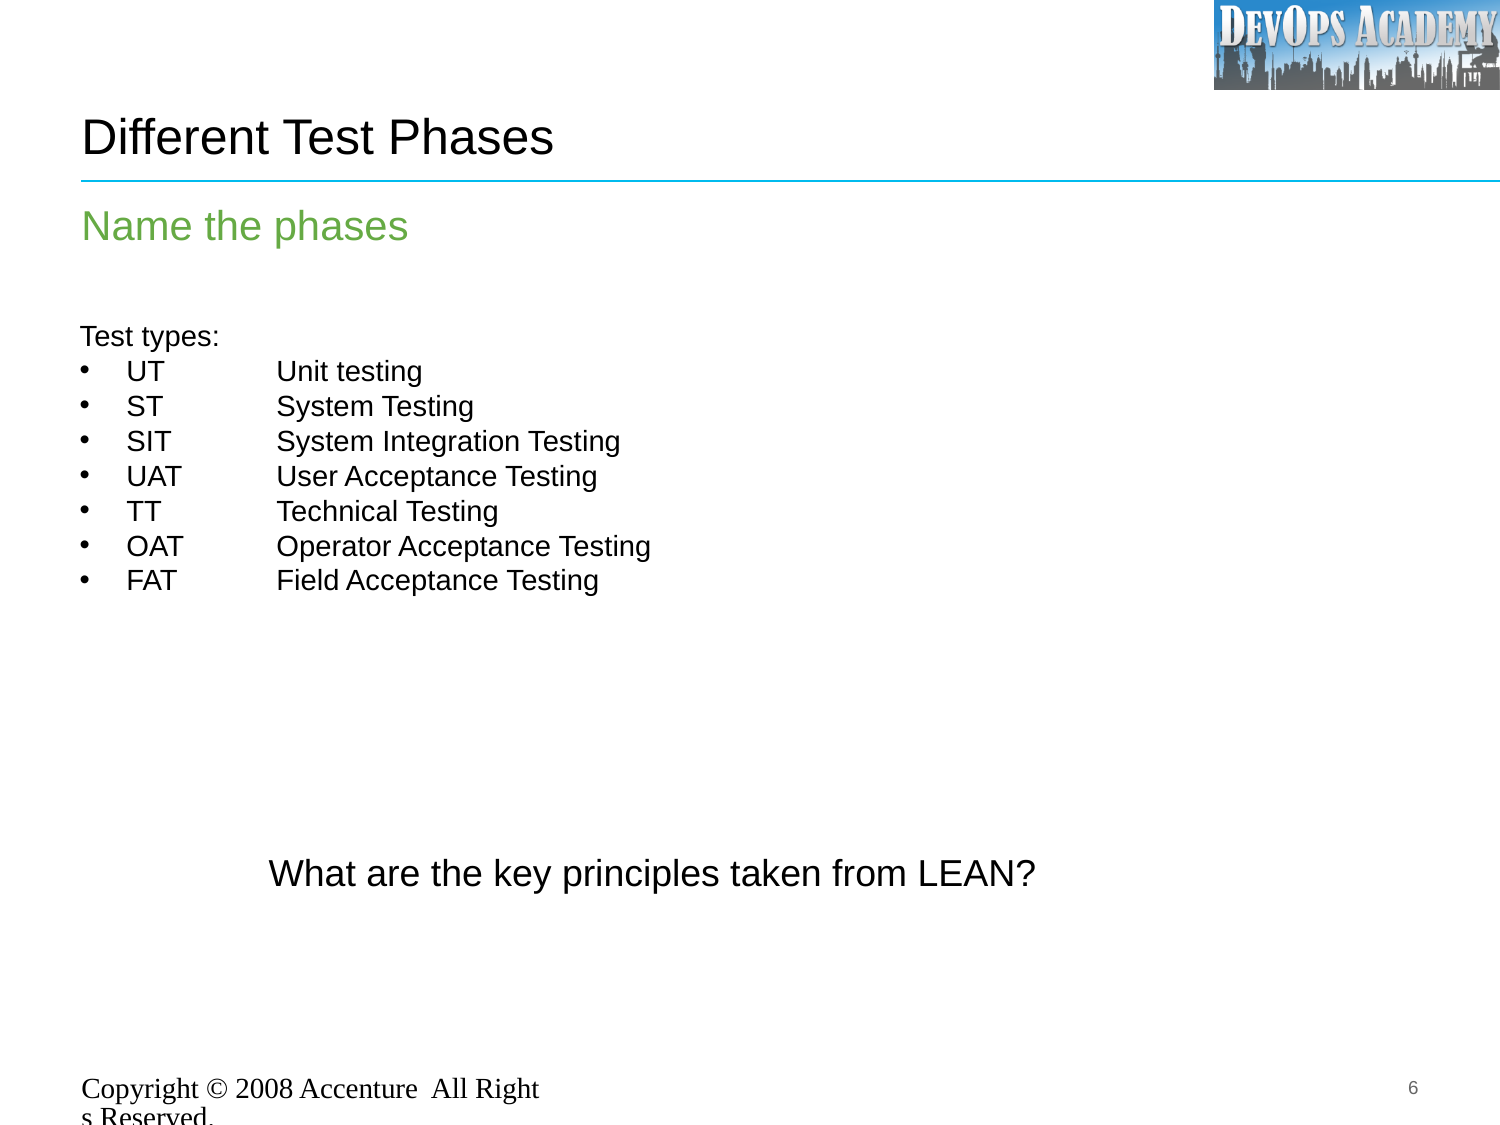

# Different Test Phases
Name the phases

Test types:
UT	Unit testing
ST	System Testing
SIT	System Integration Testing
UAT	User Acceptance Testing
TT	Technical Testing
OAT	Operator Acceptance Testing
FAT	Field Acceptance Testing

What are the key principles taken from LEAN?
Copyright © 2008 Accenture  All Rights Reserved.
6